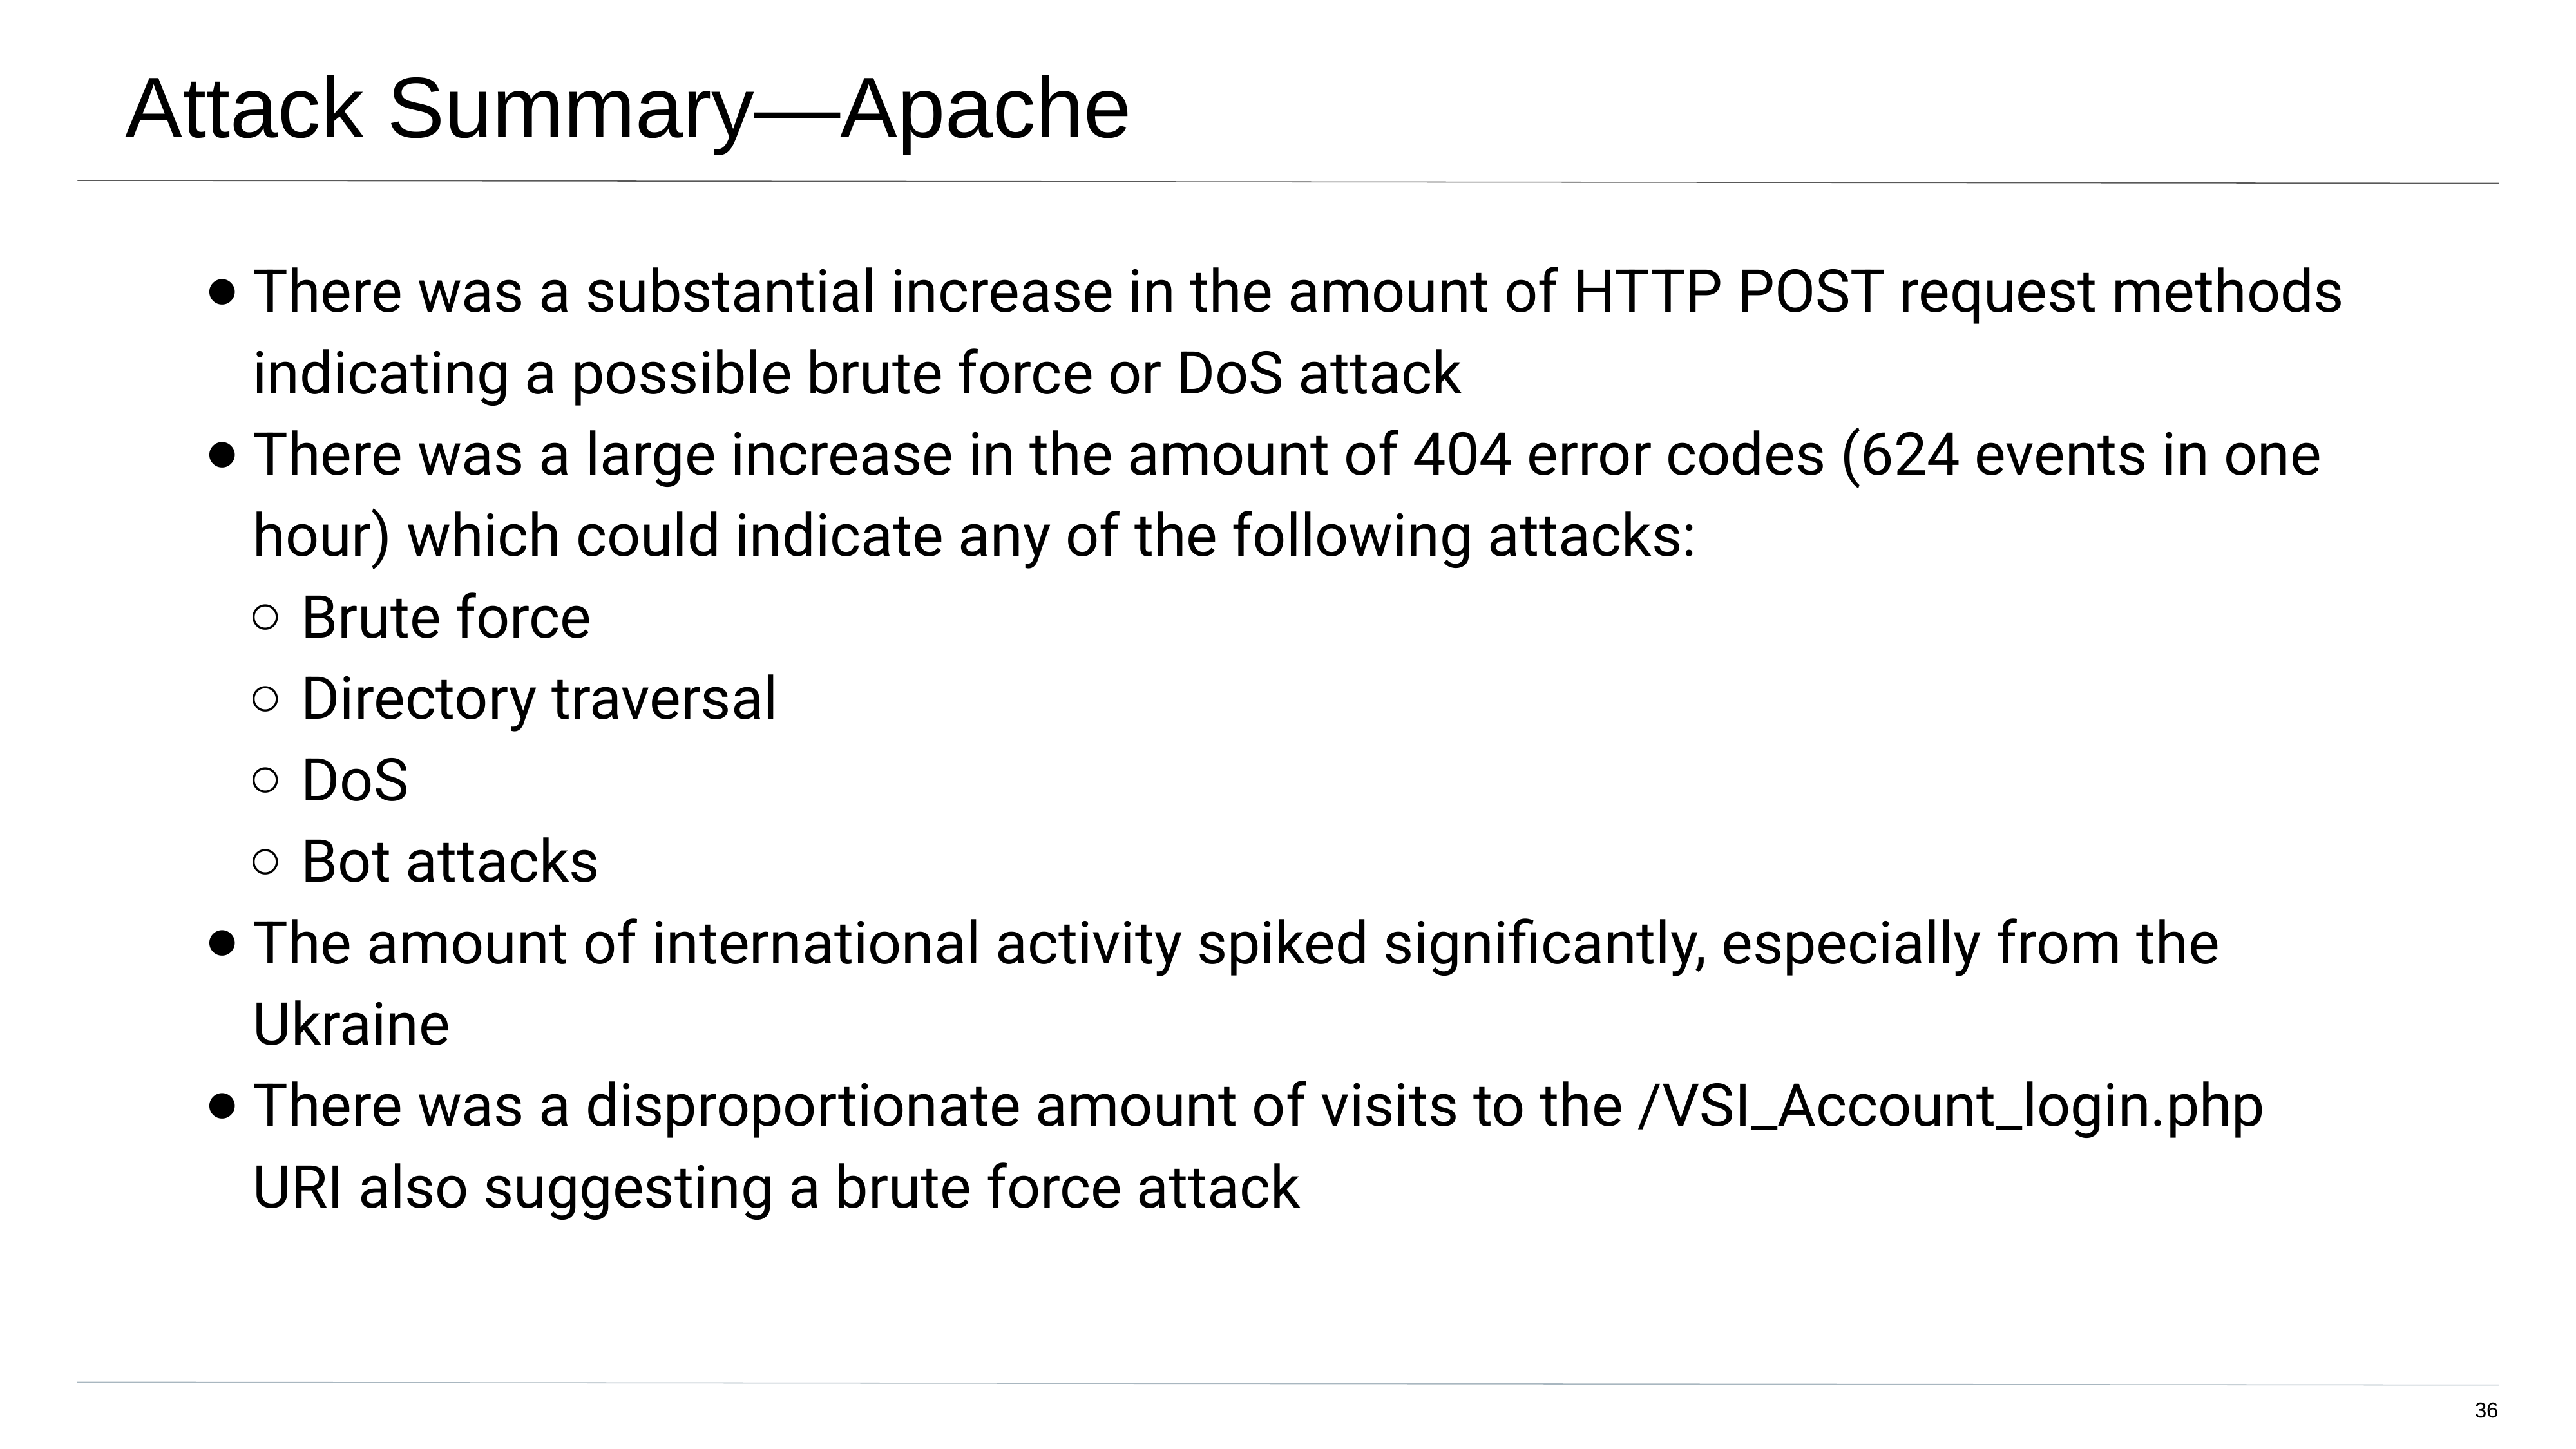

# Attack Summary—Apache
There was a substantial increase in the amount of HTTP POST request methods indicating a possible brute force or DoS attack
There was a large increase in the amount of 404 error codes (624 events in one hour) which could indicate any of the following attacks:
Brute force
Directory traversal
DoS
Bot attacks
The amount of international activity spiked significantly, especially from the Ukraine
There was a disproportionate amount of visits to the /VSI_Account_login.php URI also suggesting a brute force attack
36